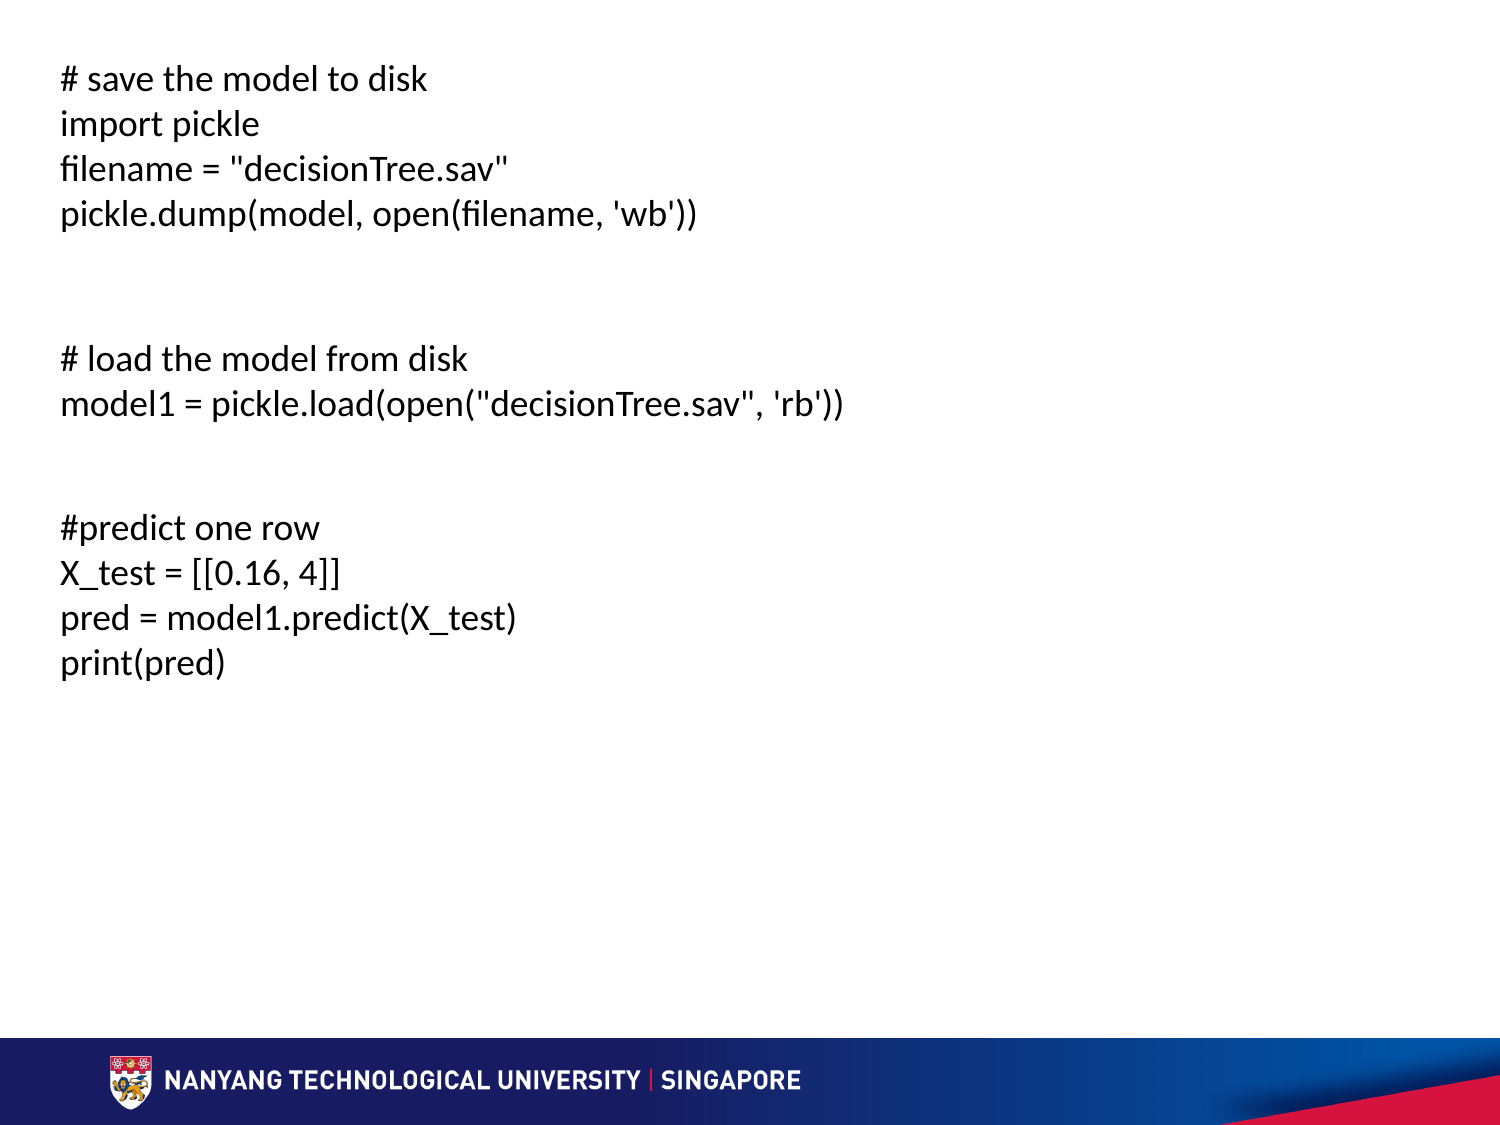

# save the model to disk
import pickle
filename = "decisionTree.sav"
pickle.dump(model, open(filename, 'wb'))
# load the model from disk
model1 = pickle.load(open("decisionTree.sav", 'rb'))
#predict one row
X_test = [[0.16, 4]]
pred = model1.predict(X_test)
print(pred)